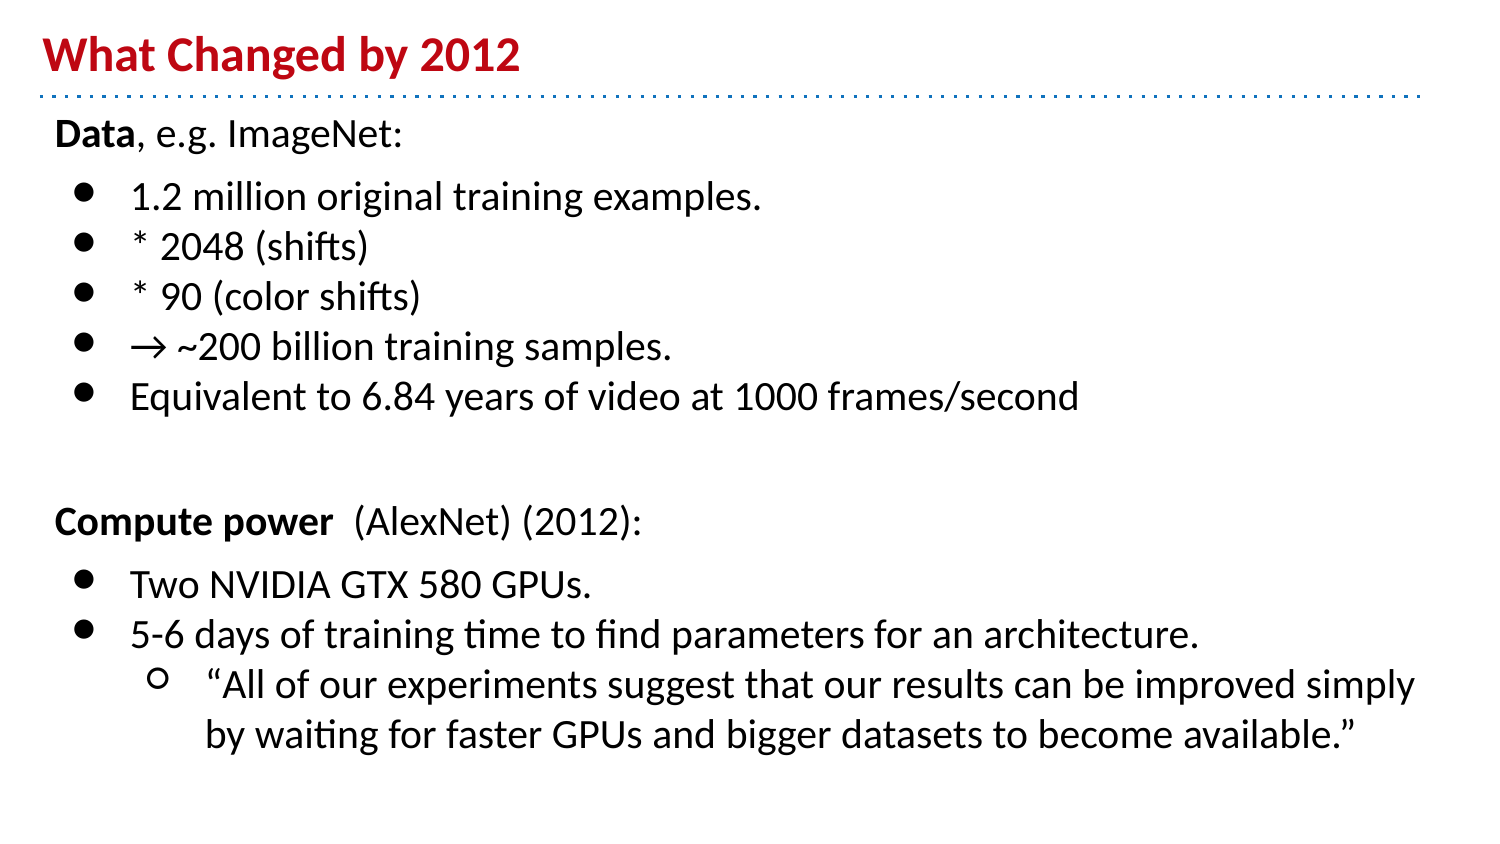

# What Changed by 2012
Data, e.g. ImageNet:
1.2 million original training examples.
* 2048 (shifts)
* 90 (color shifts)
→ ~200 billion training samples.
Equivalent to 6.84 years of video at 1000 frames/second

Compute power  (AlexNet) (2012):
Two NVIDIA GTX 580 GPUs.
5-6 days of training time to find parameters for an architecture.
“All of our experiments suggest that our results can be improved simply by waiting for faster GPUs and bigger datasets to become available.”